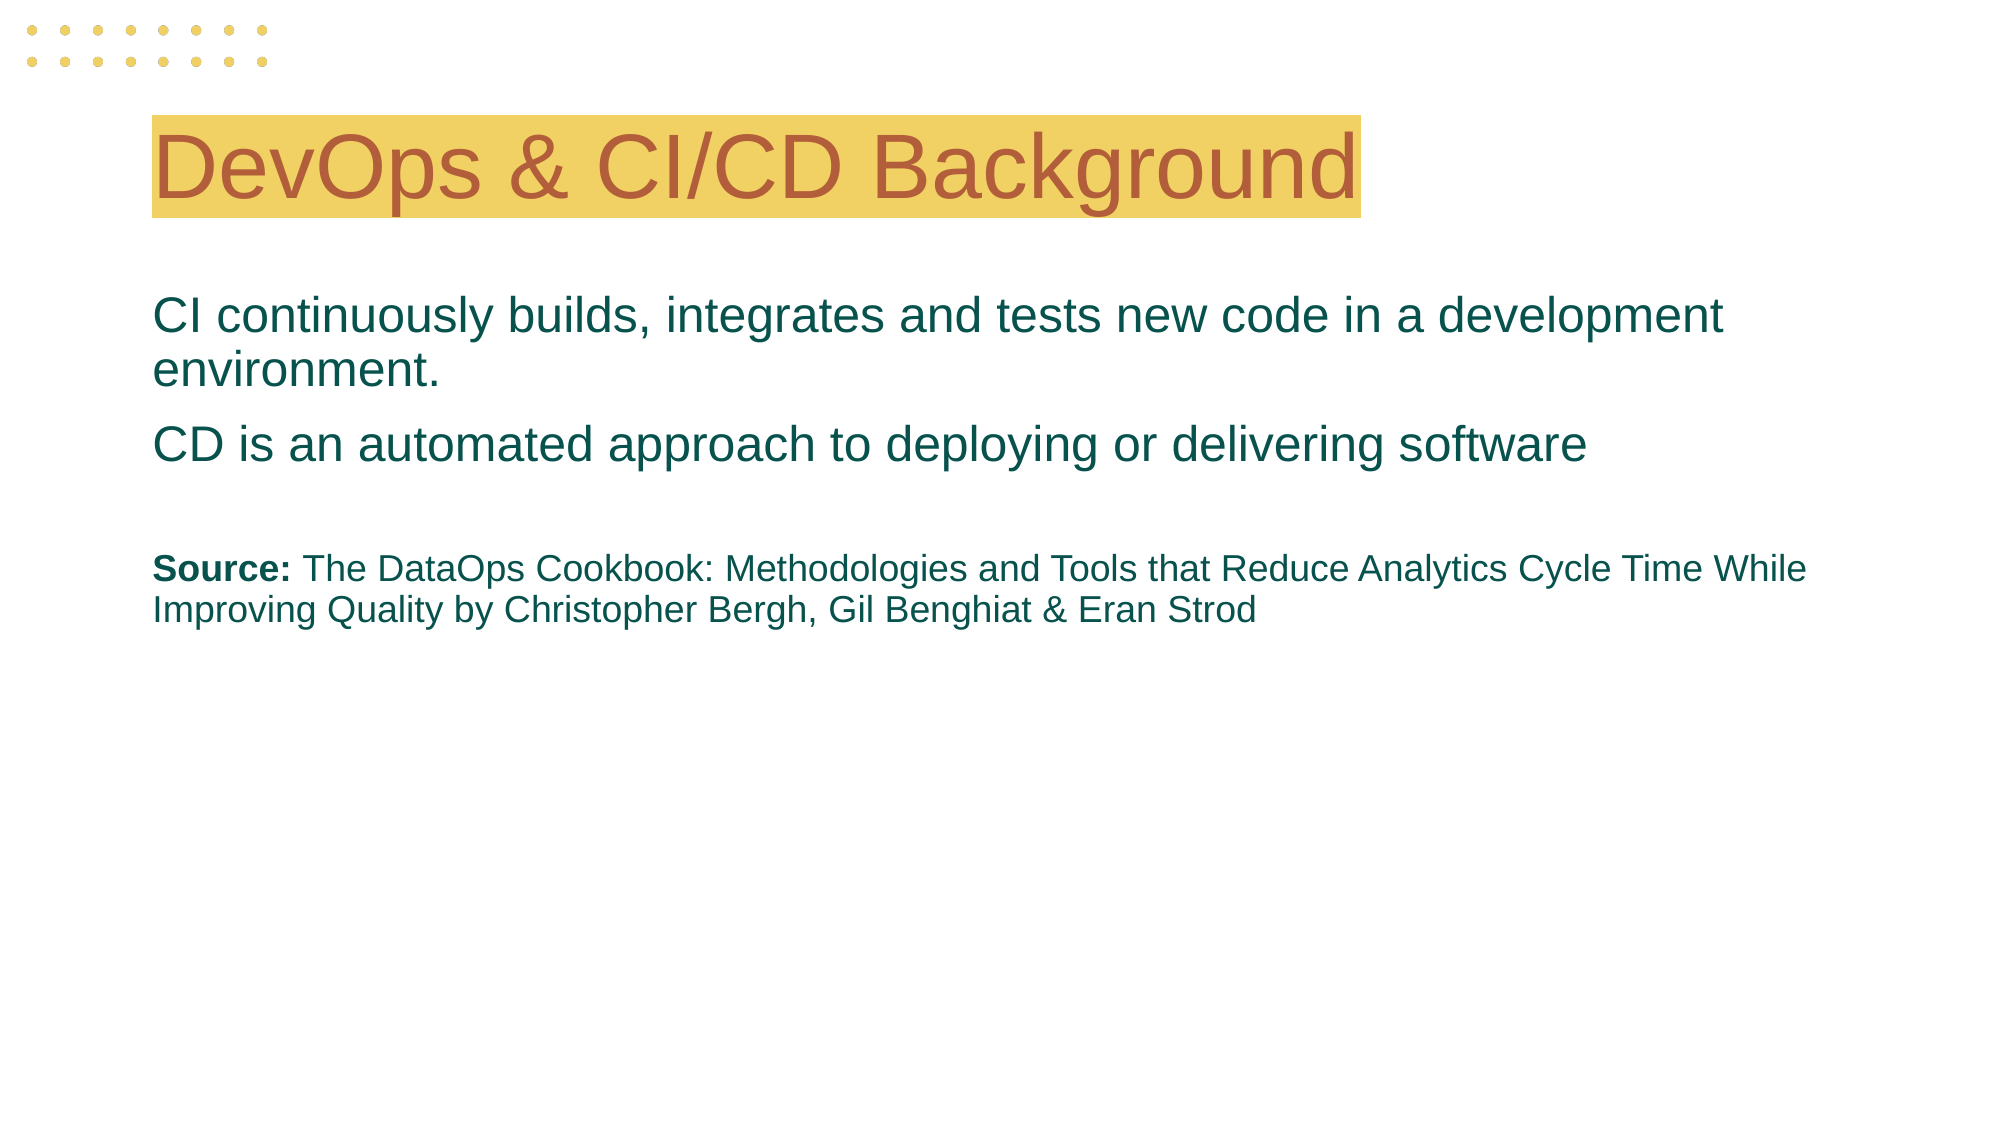

# DevOps & CI/CD Background
CI continuously builds, integrates and tests new code in a development environment.
CD is an automated approach to deploying or delivering software

Source: The DataOps Cookbook: Methodologies and Tools that Reduce Analytics Cycle Time While Improving Quality by Christopher Bergh, Gil Benghiat & Eran Strod